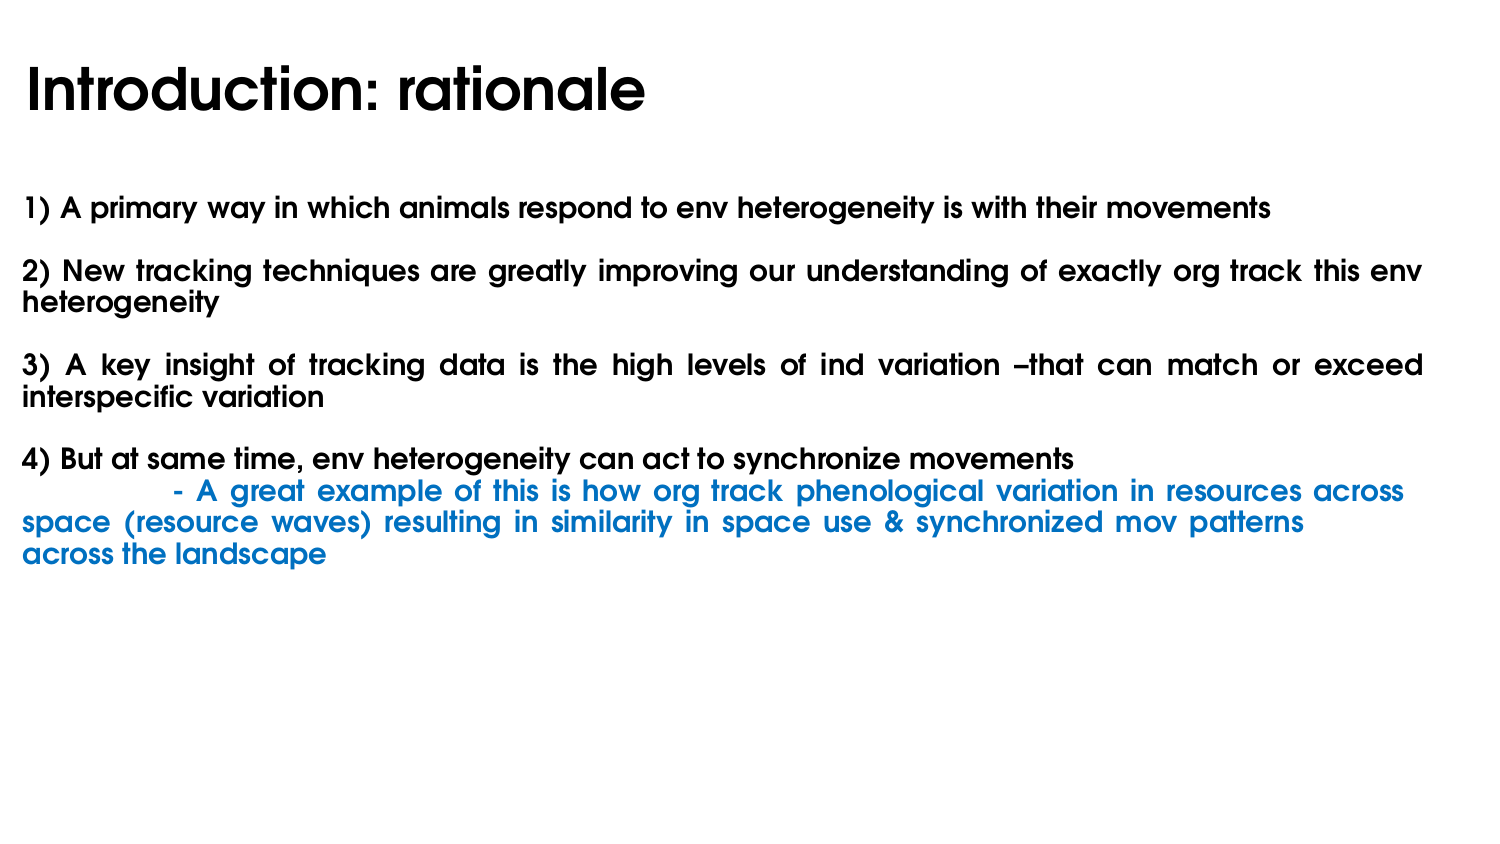

# Introduction: rationale
1) A primary way in which animals respond to env heterogeneity is with their movements

2) New tracking techniques are greatly improving our understanding of exactly org track this env heterogeneity

3) A key insight of tracking data is the high levels of ind variation –that can match or exceed interspecific variation

4) But at same time, env heterogeneity can act to synchronize movements
	- A great example of this is how org track phenological variation in resources across 	space (resource waves) resulting in similarity in space use & synchronized mov patterns 	across the landscape